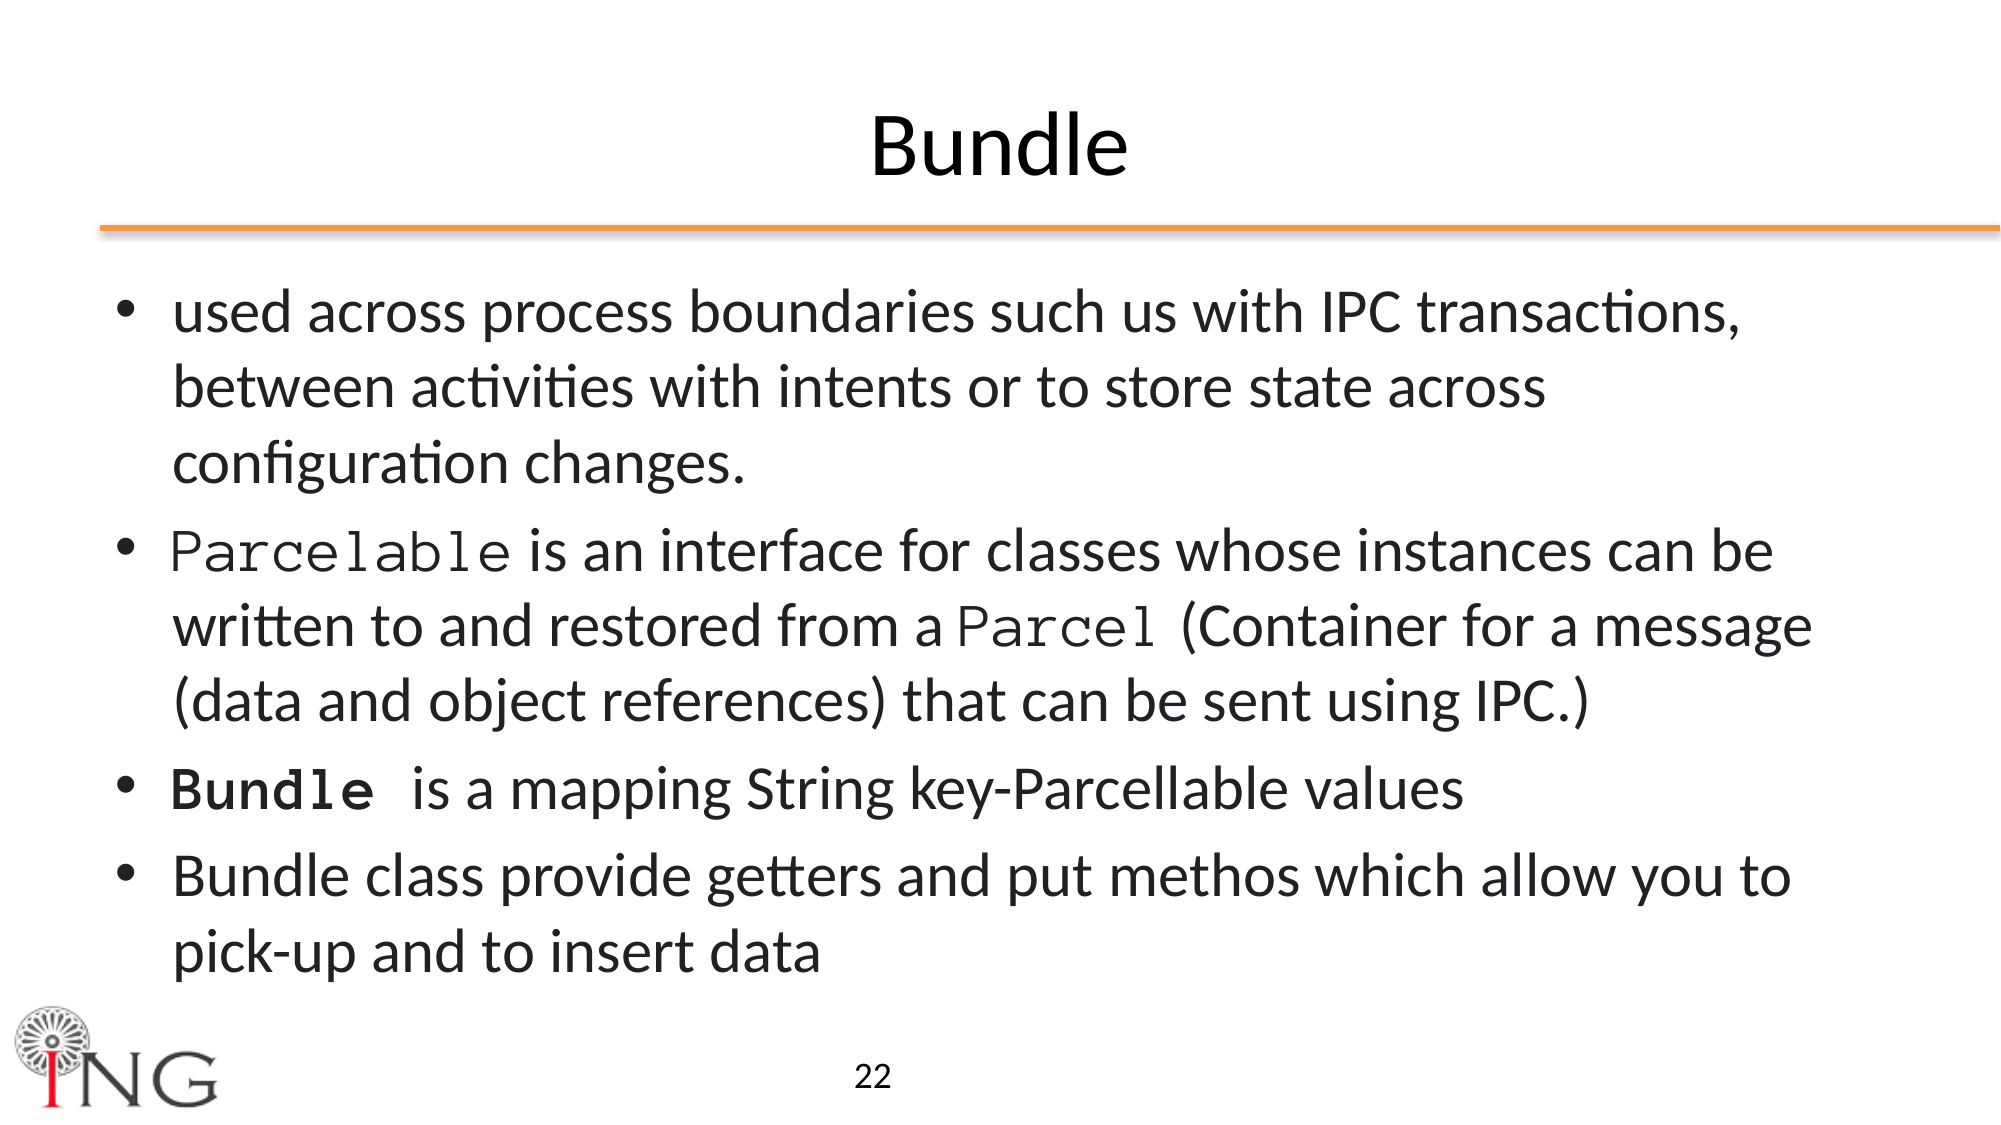

# Bundle
used across process boundaries such us with IPC transactions,  between activities with intents or to store state across configuration changes.
Parcelable is an interface for classes whose instances can be written to and restored from a Parcel (Container for a message (data and object references) that can be sent using IPC.)
Bundle is a mapping String key-Parcellable values
Bundle class provide getters and put methos which allow you to pick-up and to insert data
22